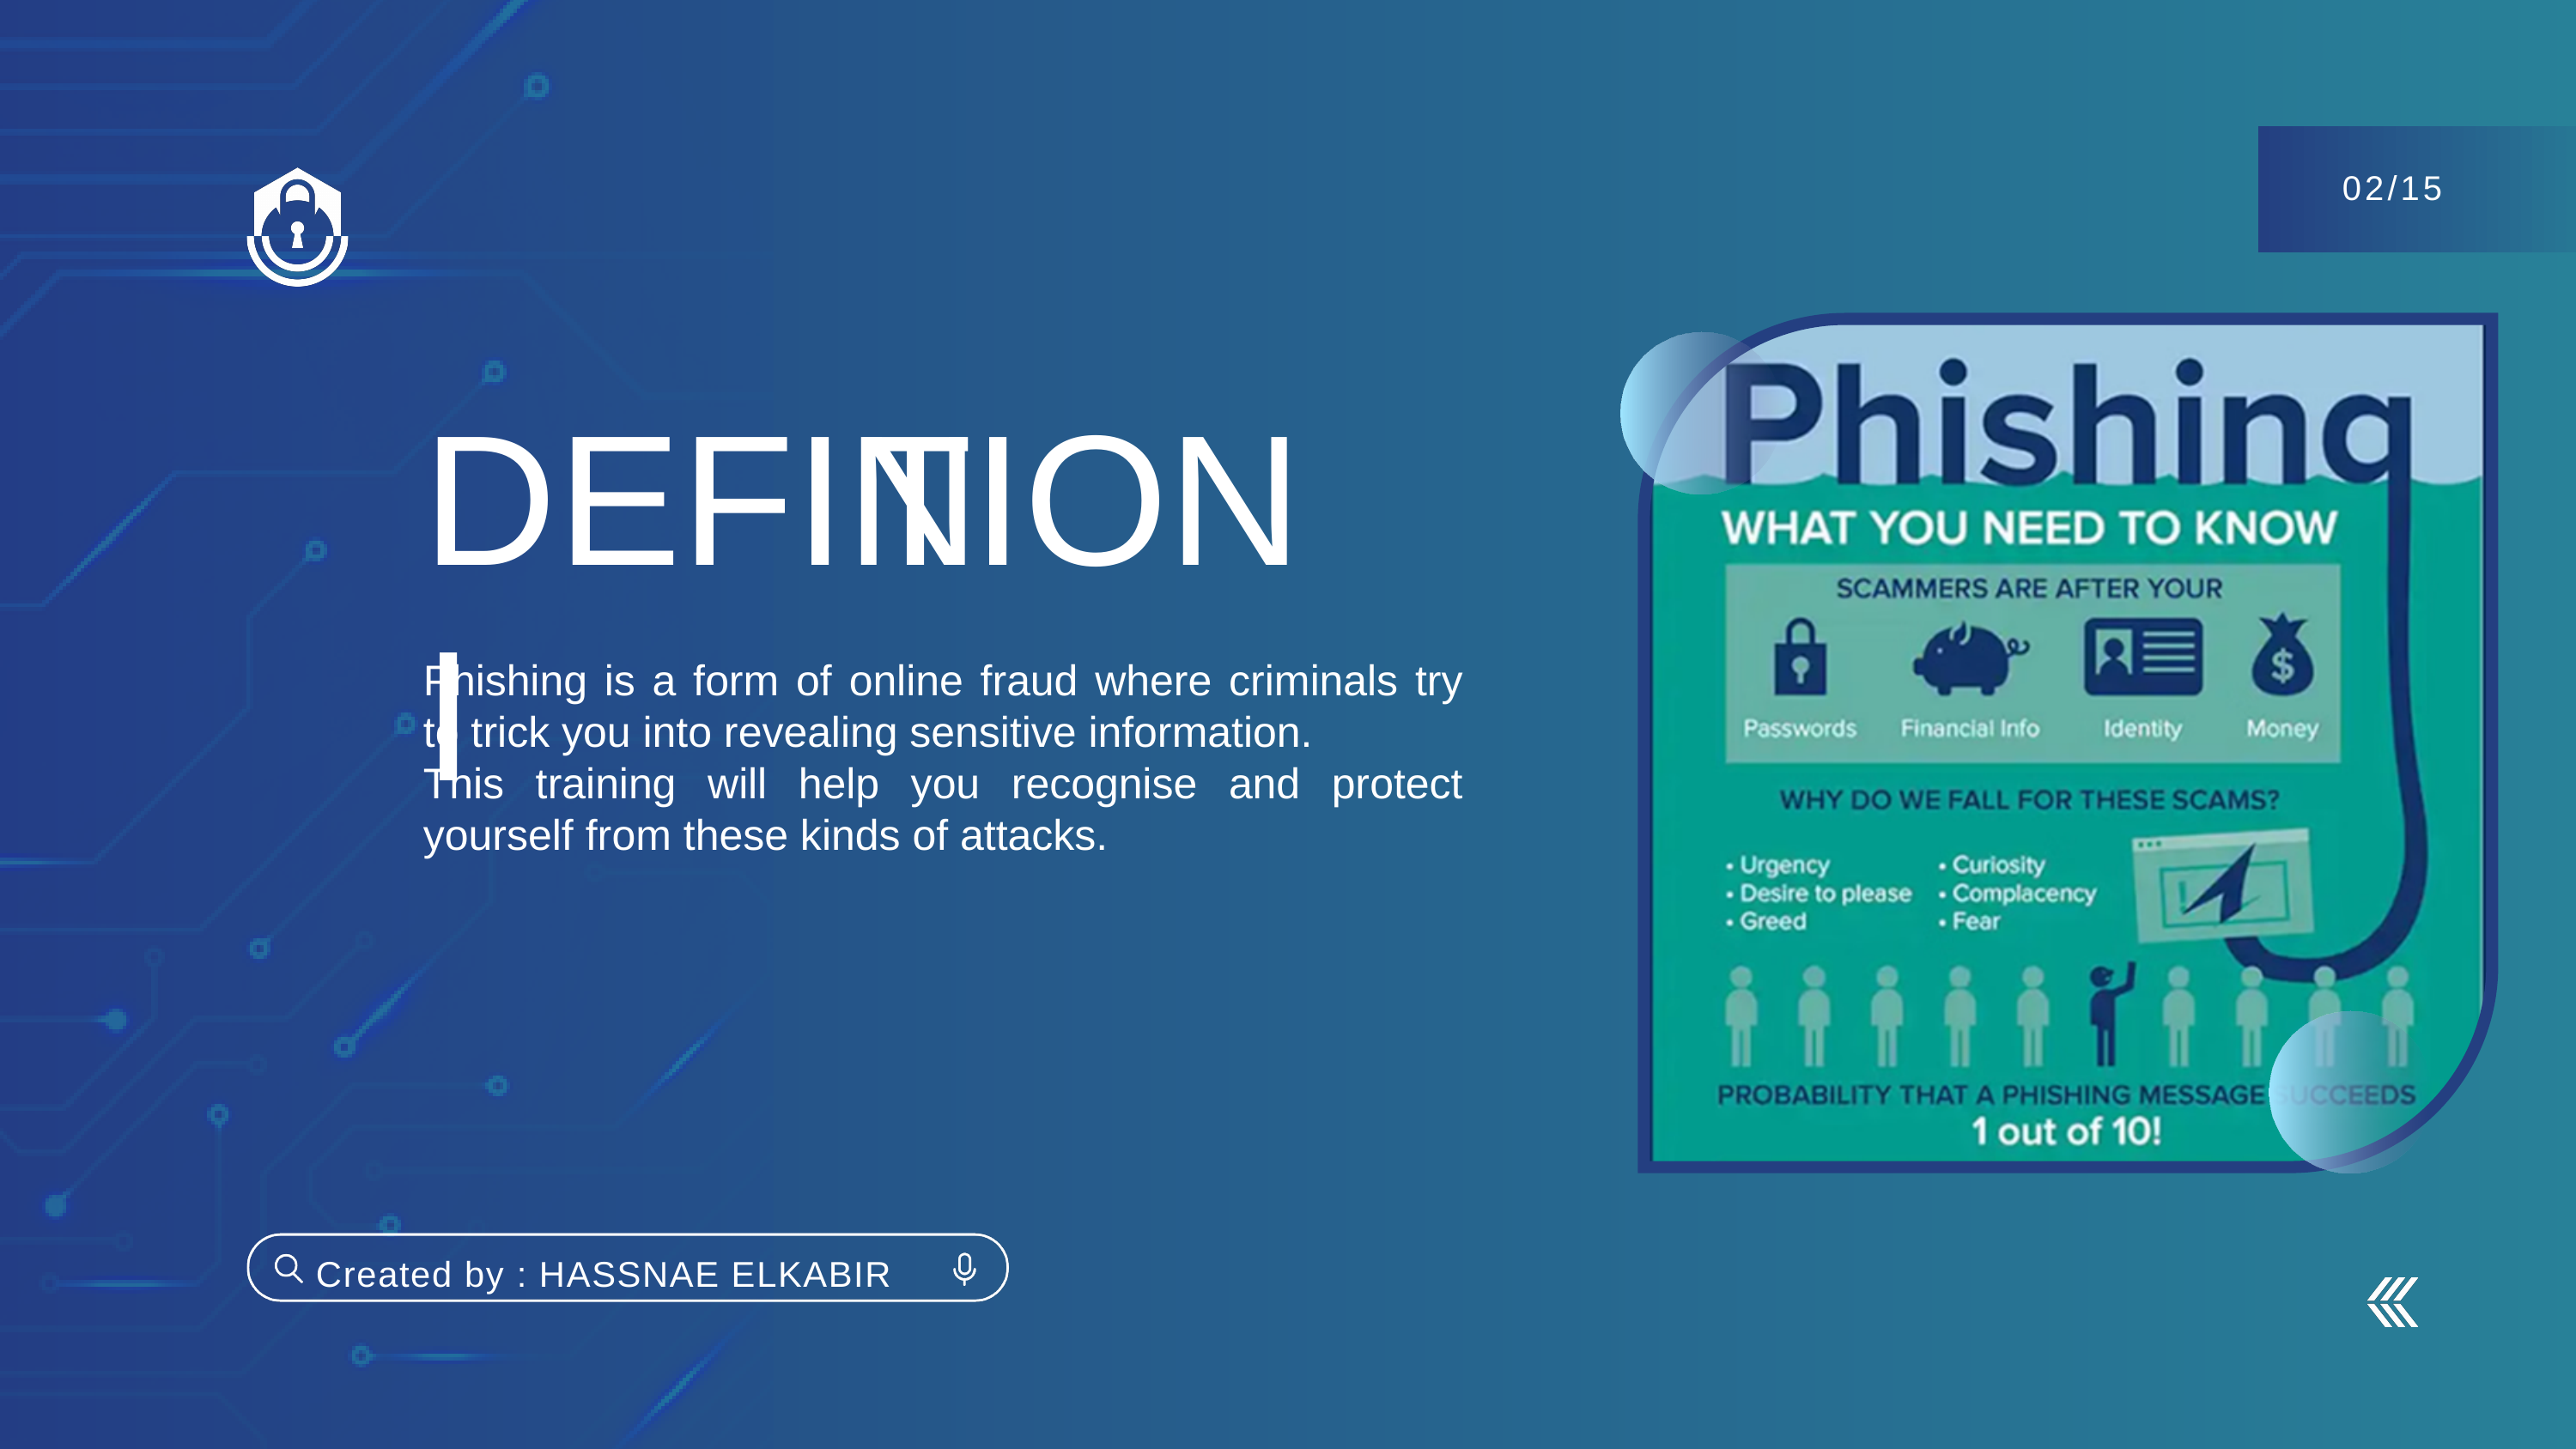

02/15

DEFINI
TION
Phishing is a form of online fraud where criminals try to trick you into revealing sensitive information.
This training will help you recognise and protect yourself from these kinds of attacks.

 Created by : HASSNAE ELKABIR